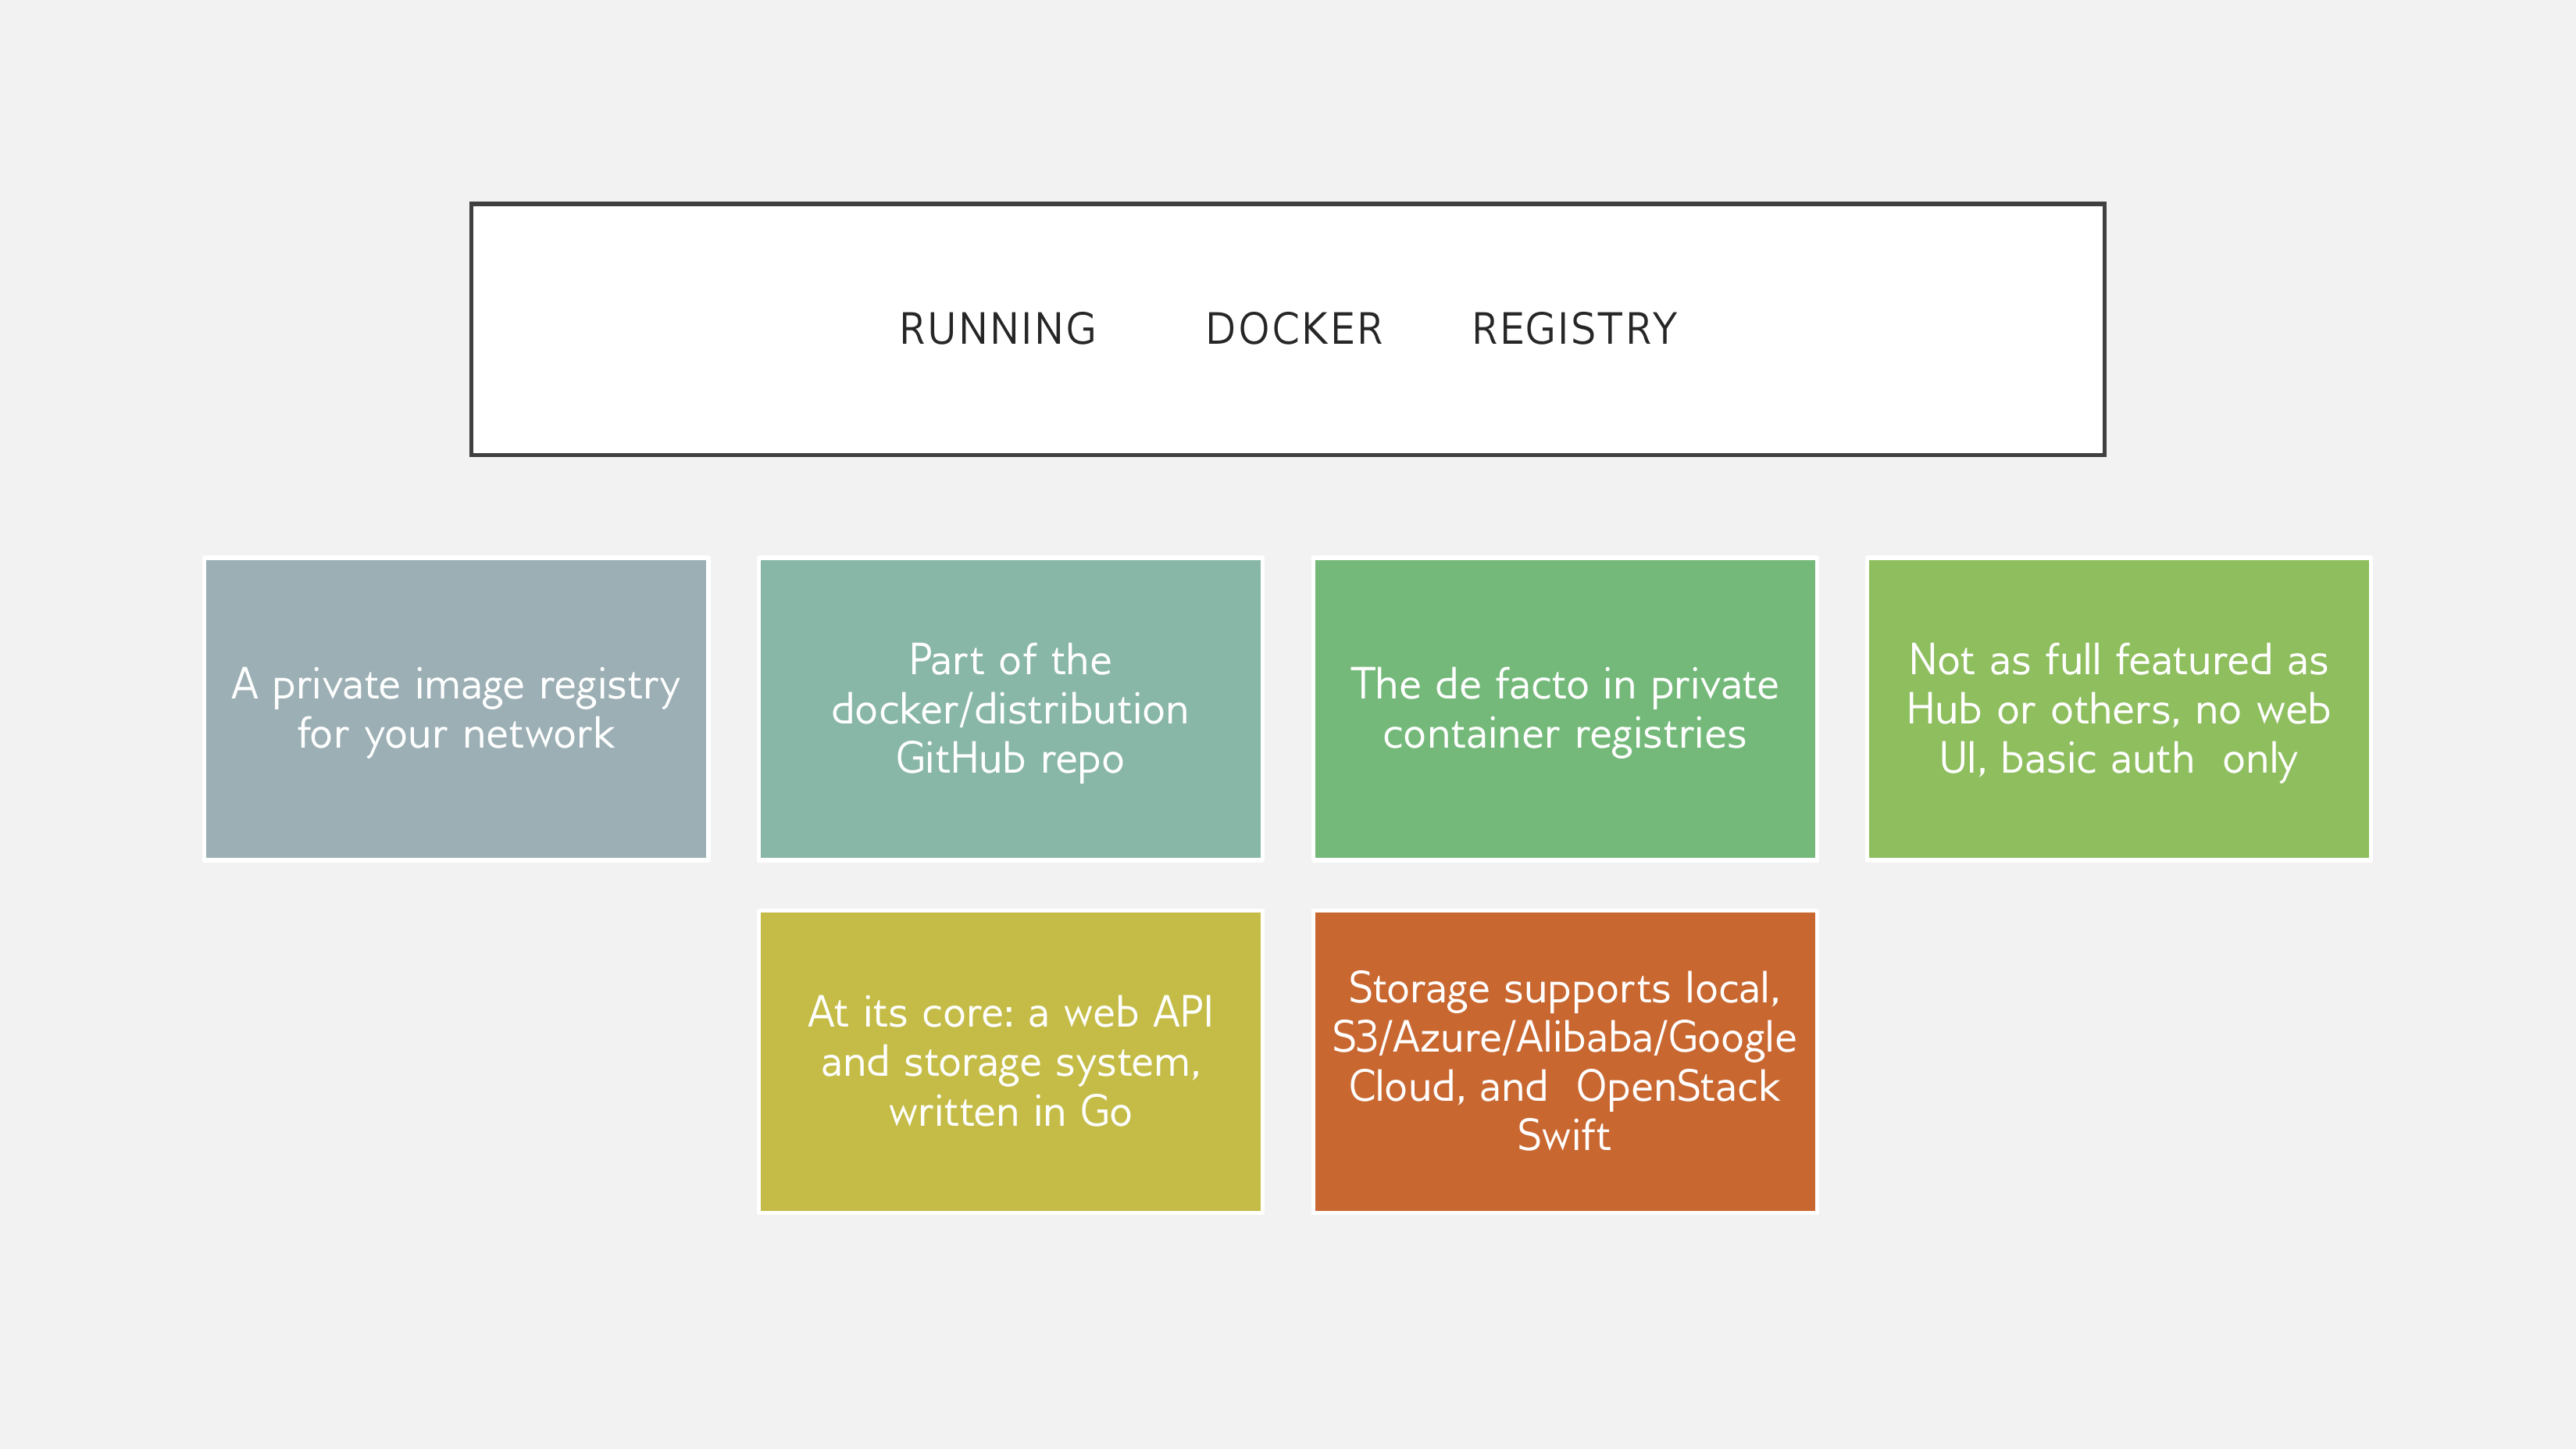

Running	Docker	Registry
A private image registry for your network
Part of the docker/distribution GitHub repo
The de facto in private container registries
Not as full featured as Hub or others, no web UI, basic auth  only
At its core: a web API and storage system, written in Go
Storage supports local, S3/Azure/Alibaba/Google Cloud, and  OpenStack Swift